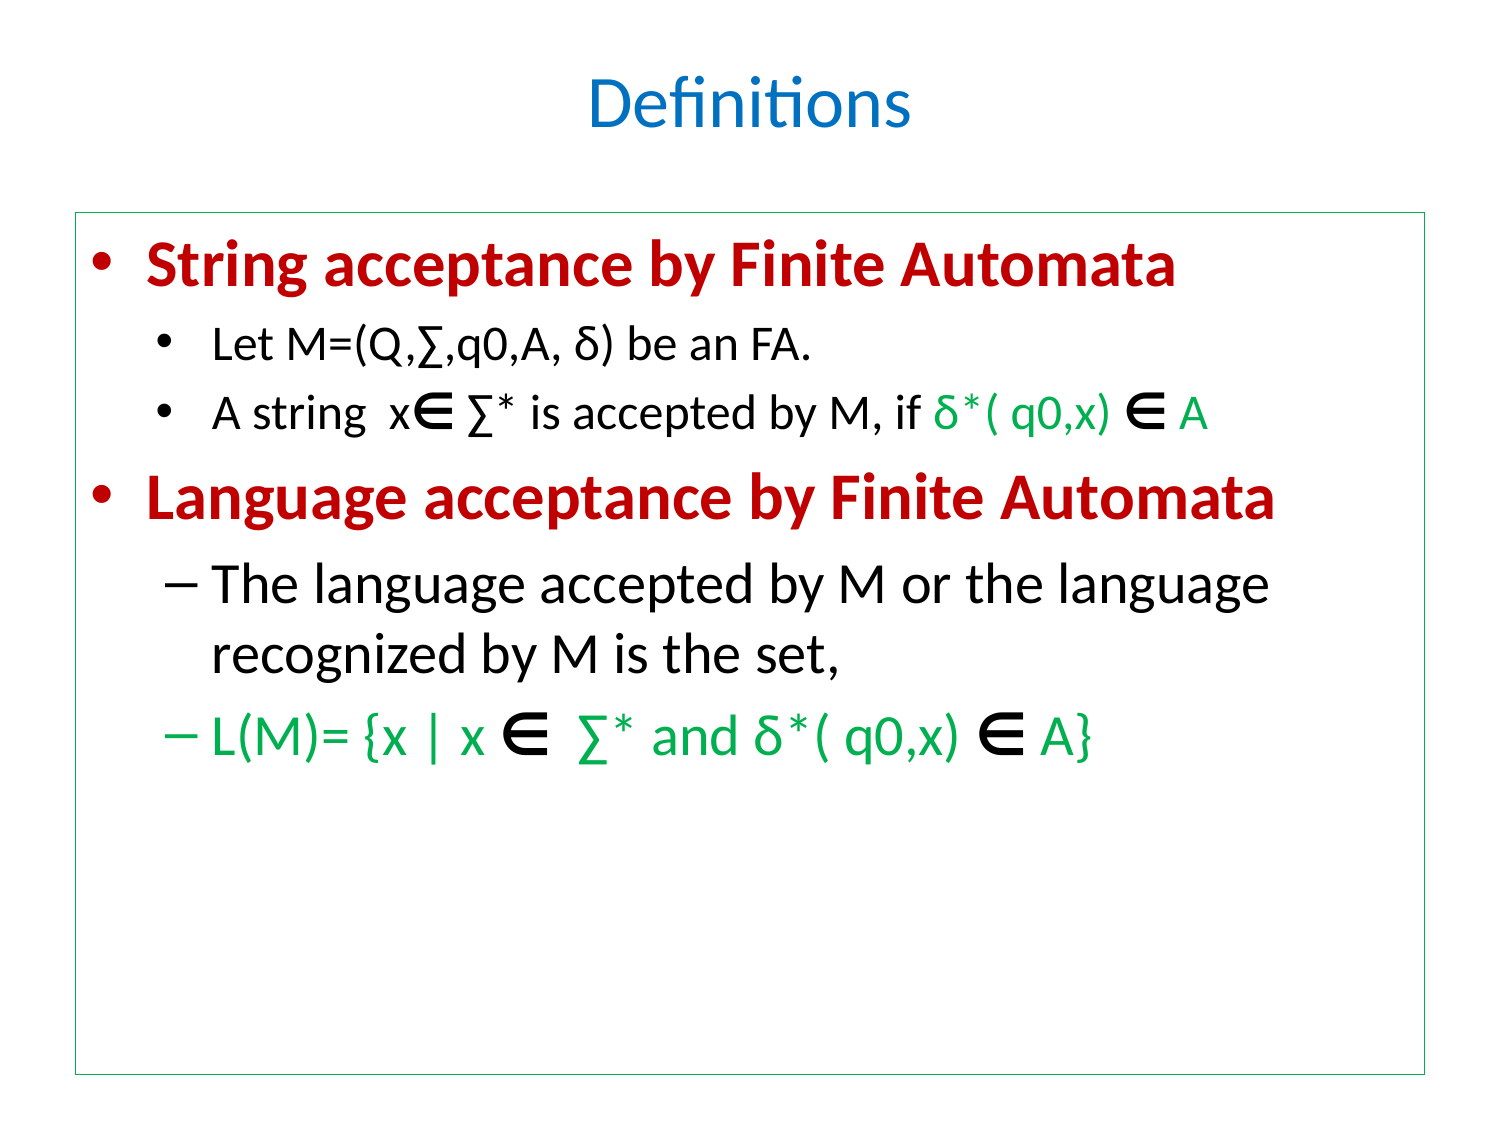

# Definitions
String acceptance by Finite Automata
Let M=(Q,∑,q0,A, δ) be an FA.
A string  x∈ ∑* is accepted by M, if δ*( q0,x) ∈ A
Language acceptance by Finite Automata
The language accepted by M or the language recognized by M is the set,
L(M)= {x | x ∈  ∑* and δ*( q0,x) ∈ A}